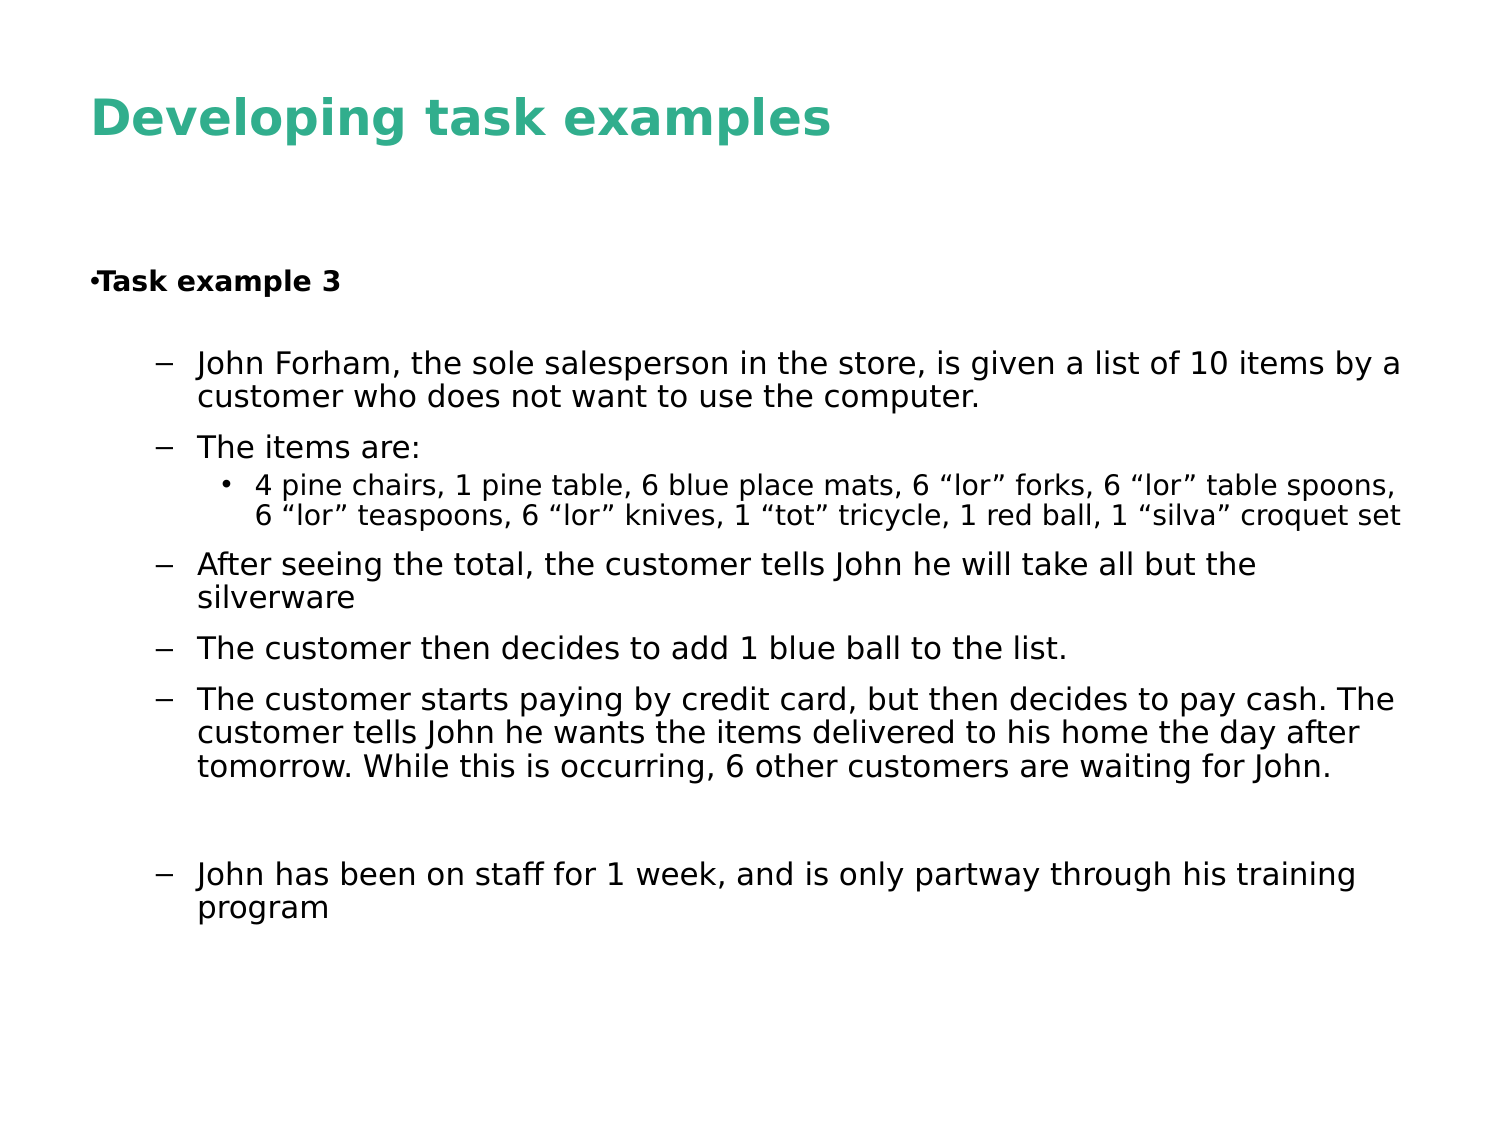

# Developing task examples
Task example 3

John Forham, the sole salesperson in the store, is given a list of 10 items by a customer who does not want to use the computer.
The items are:
4 pine chairs, 1 pine table, 6 blue place mats, 6 “lor” forks, 6 “lor” table spoons, 6 “lor” teaspoons, 6 “lor” knives, 1 “tot” tricycle, 1 red ball, 1 “silva” croquet set
After seeing the total, the customer tells John he will take all but the silverware
The customer then decides to add 1 blue ball to the list.
The customer starts paying by credit card, but then decides to pay cash. The customer tells John he wants the items delivered to his home the day after tomorrow. While this is occurring, 6 other customers are waiting for John.

John has been on staff for 1 week, and is only partway through his training program